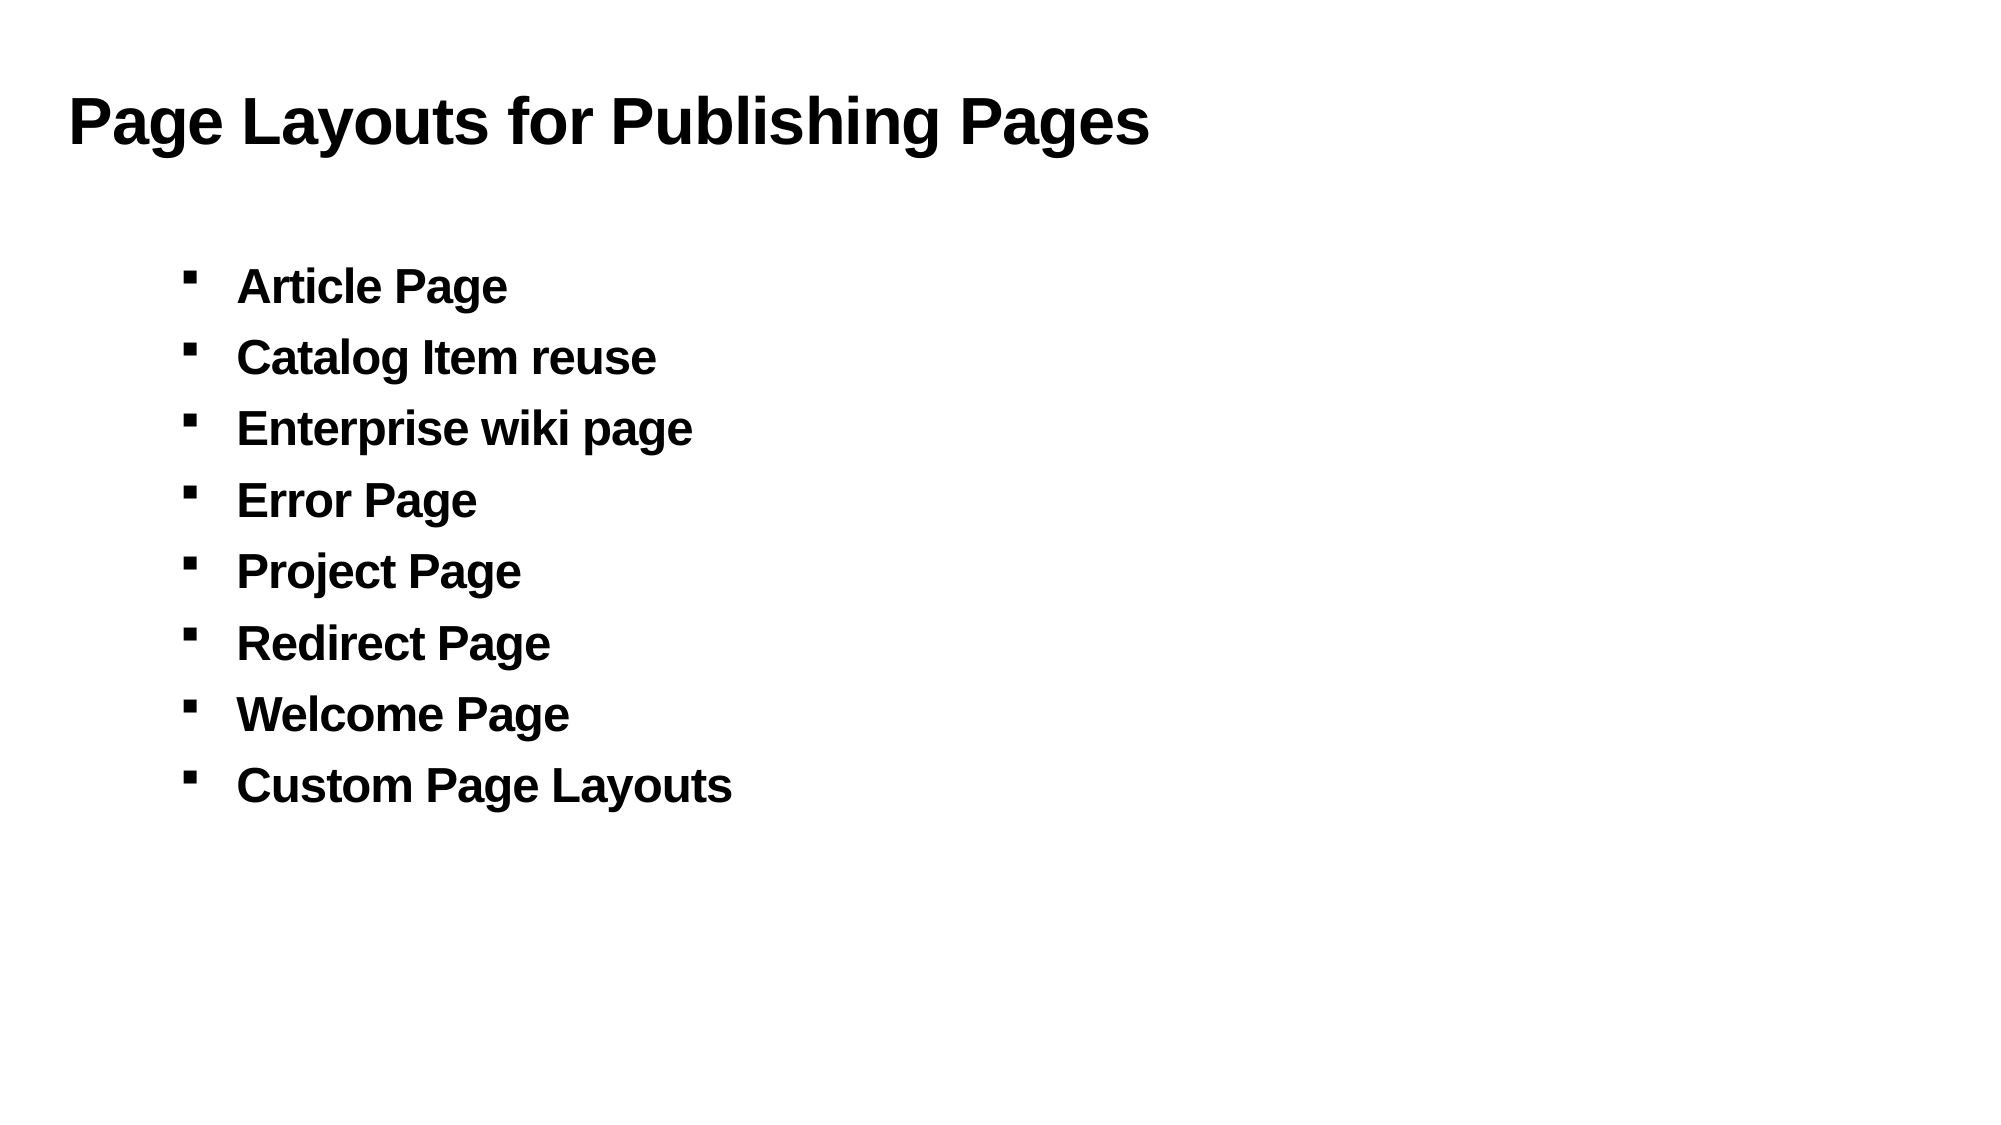

# Page Layouts for Publishing Pages
Article Page
Catalog Item reuse
Enterprise wiki page
Error Page
Project Page
Redirect Page
Welcome Page
Custom Page Layouts